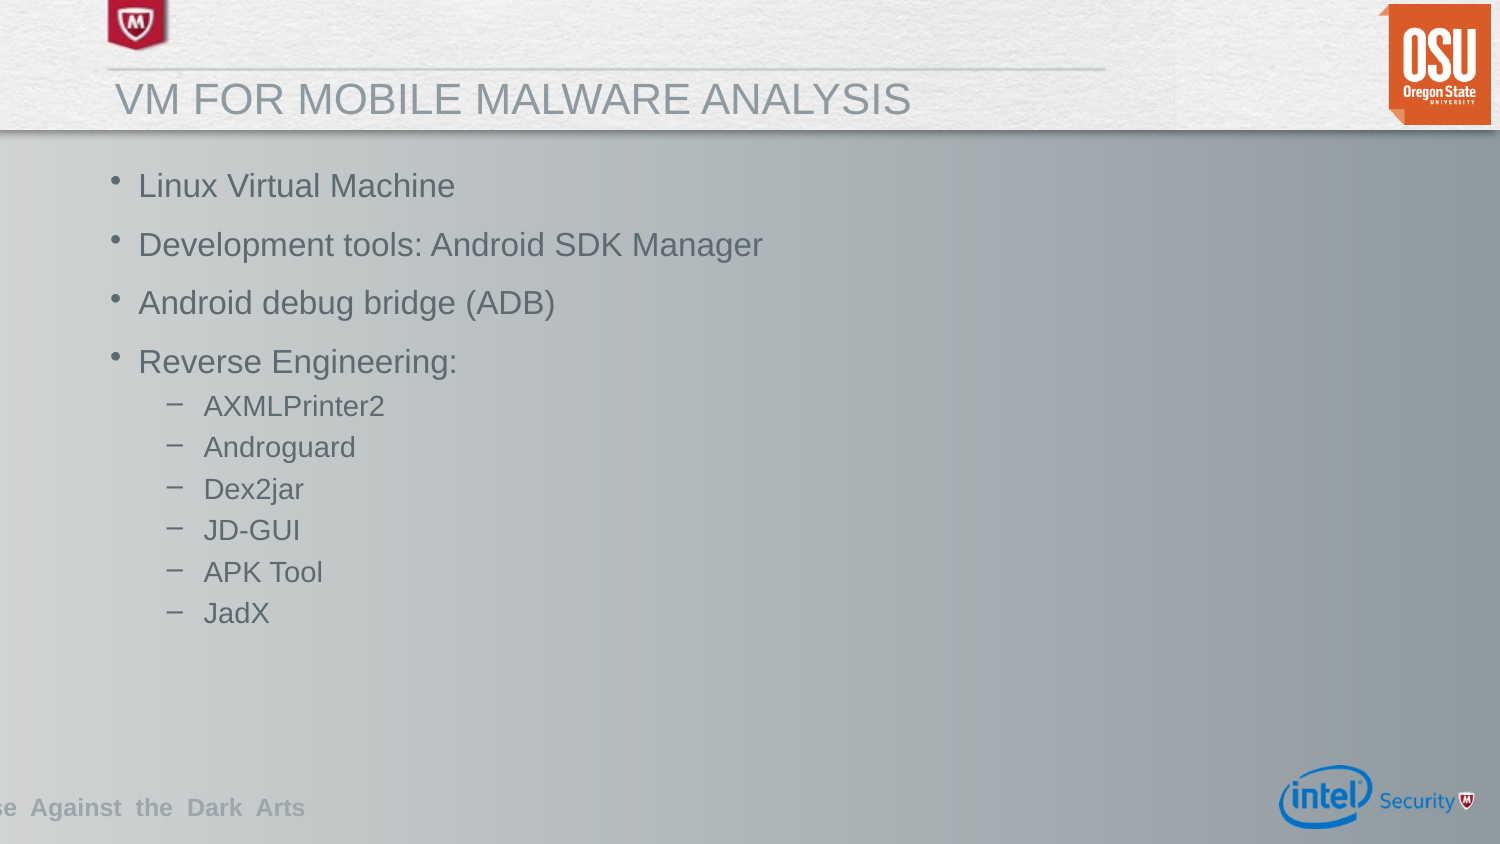

# VM for mobile malware analysis
Linux Virtual Machine
Development tools: Android SDK Manager
Android debug bridge (ADB)
Reverse Engineering:
AXMLPrinter2
Androguard
Dex2jar
JD-GUI
APK Tool
JadX